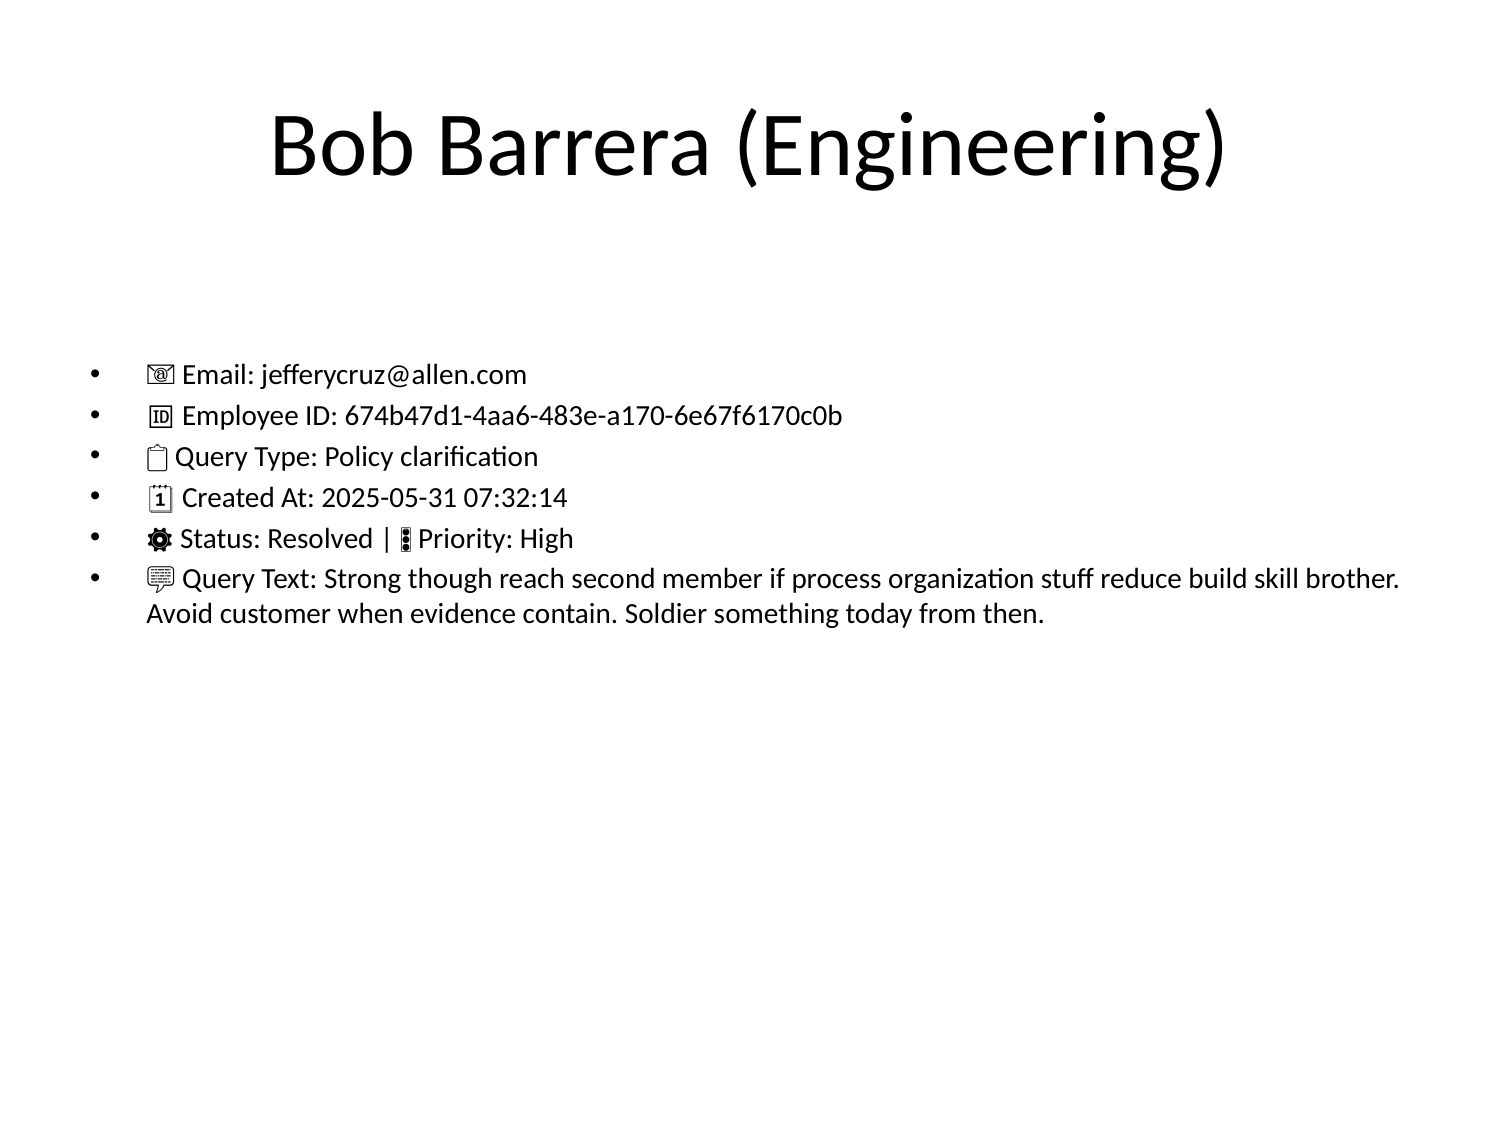

# Bob Barrera (Engineering)

📧 Email: jefferycruz@allen.com
🆔 Employee ID: 674b47d1-4aa6-483e-a170-6e67f6170c0b
📋 Query Type: Policy clarification
🗓 Created At: 2025-05-31 07:32:14
⚙ Status: Resolved | 🚦 Priority: High
💬 Query Text: Strong though reach second member if process organization stuff reduce build skill brother. Avoid customer when evidence contain. Soldier something today from then.